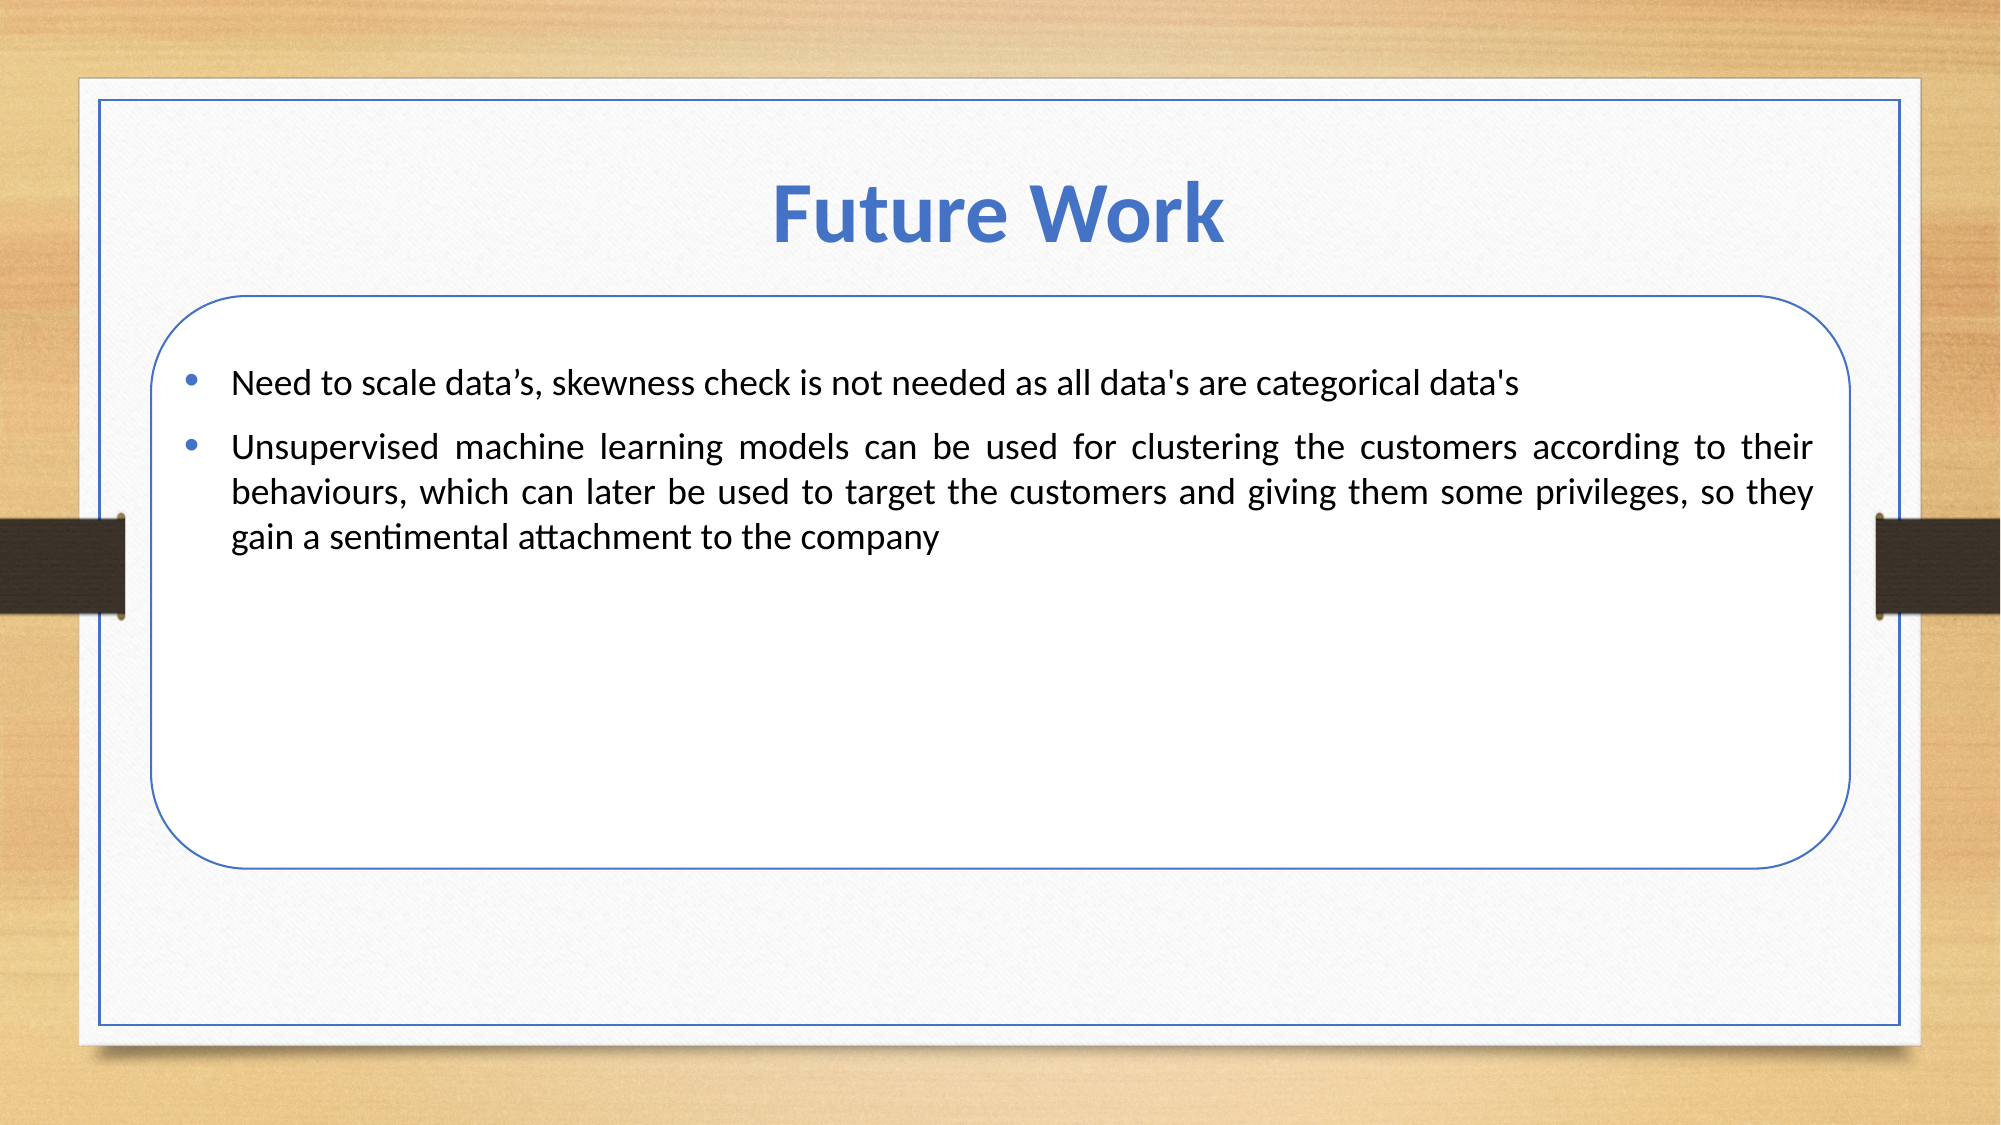

Future Work

Need to scale data’s, skewness check is not needed as all data's are categorical data's
Unsupervised machine learning models can be used for clustering the customers according to their behaviours, which can later be used to target the customers and giving them some privileges, so they gain a sentimental attachment to the company